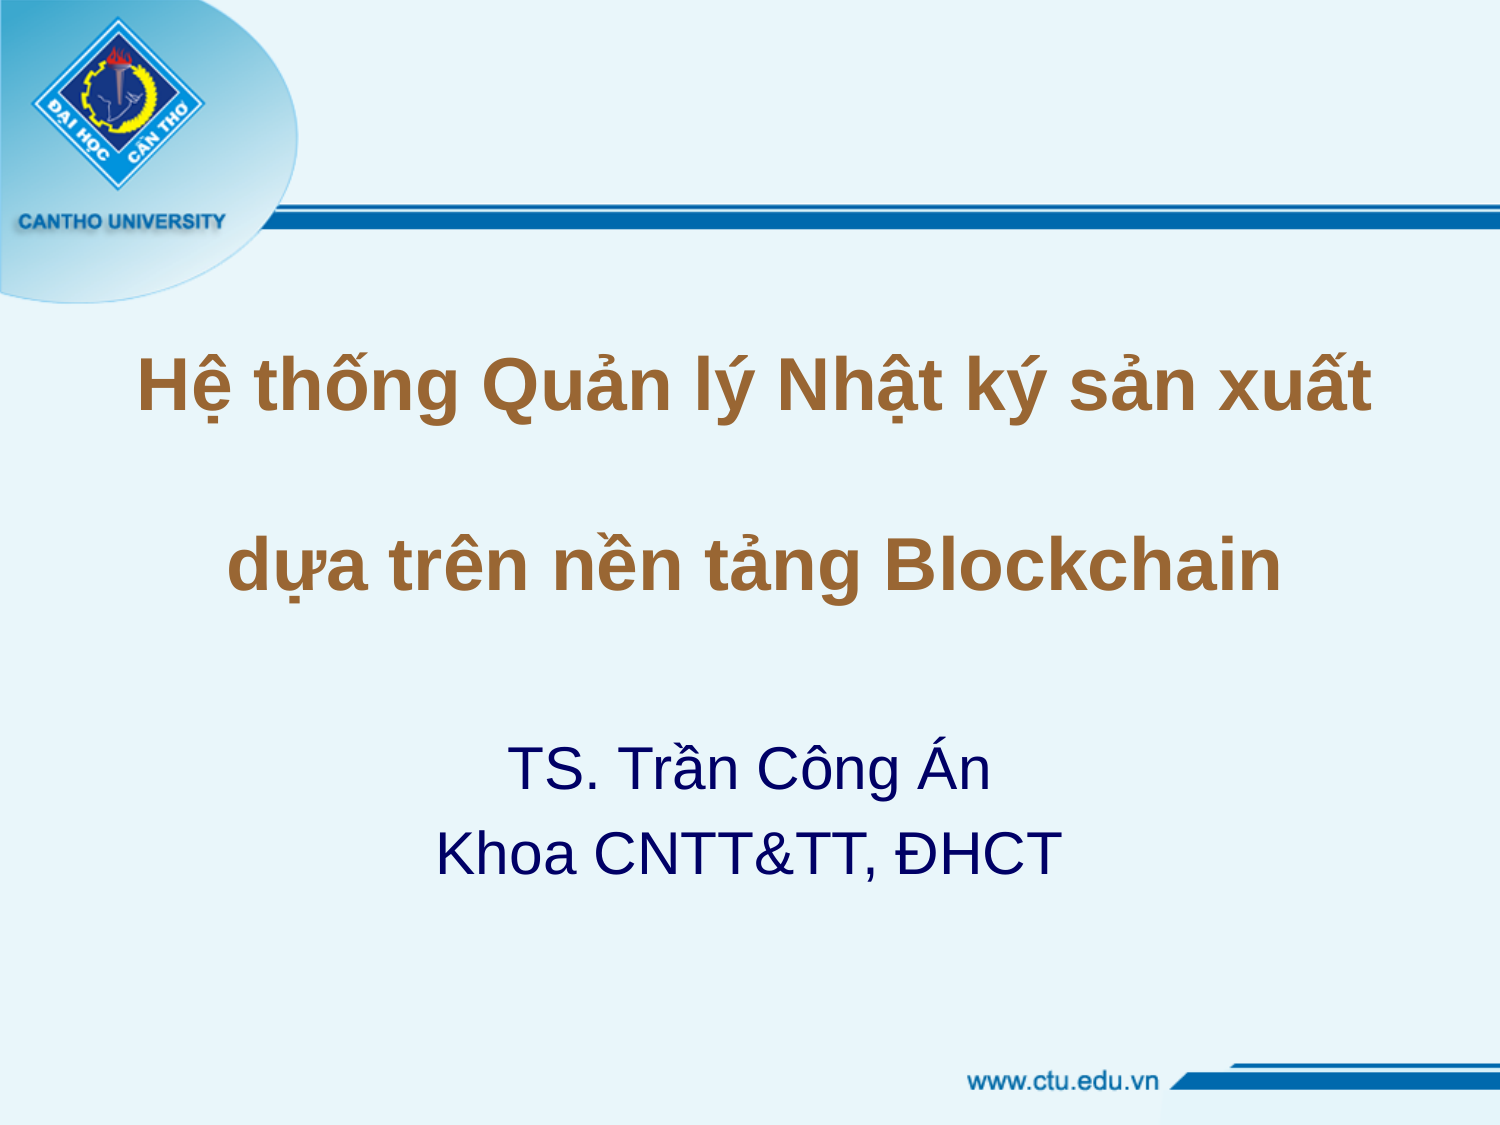

# Hệ thống Quản lý Nhật ký sản xuất dựa trên nền tảng Blockchain

TS. Trần Công Án
Khoa CNTT&TT, ĐHCT